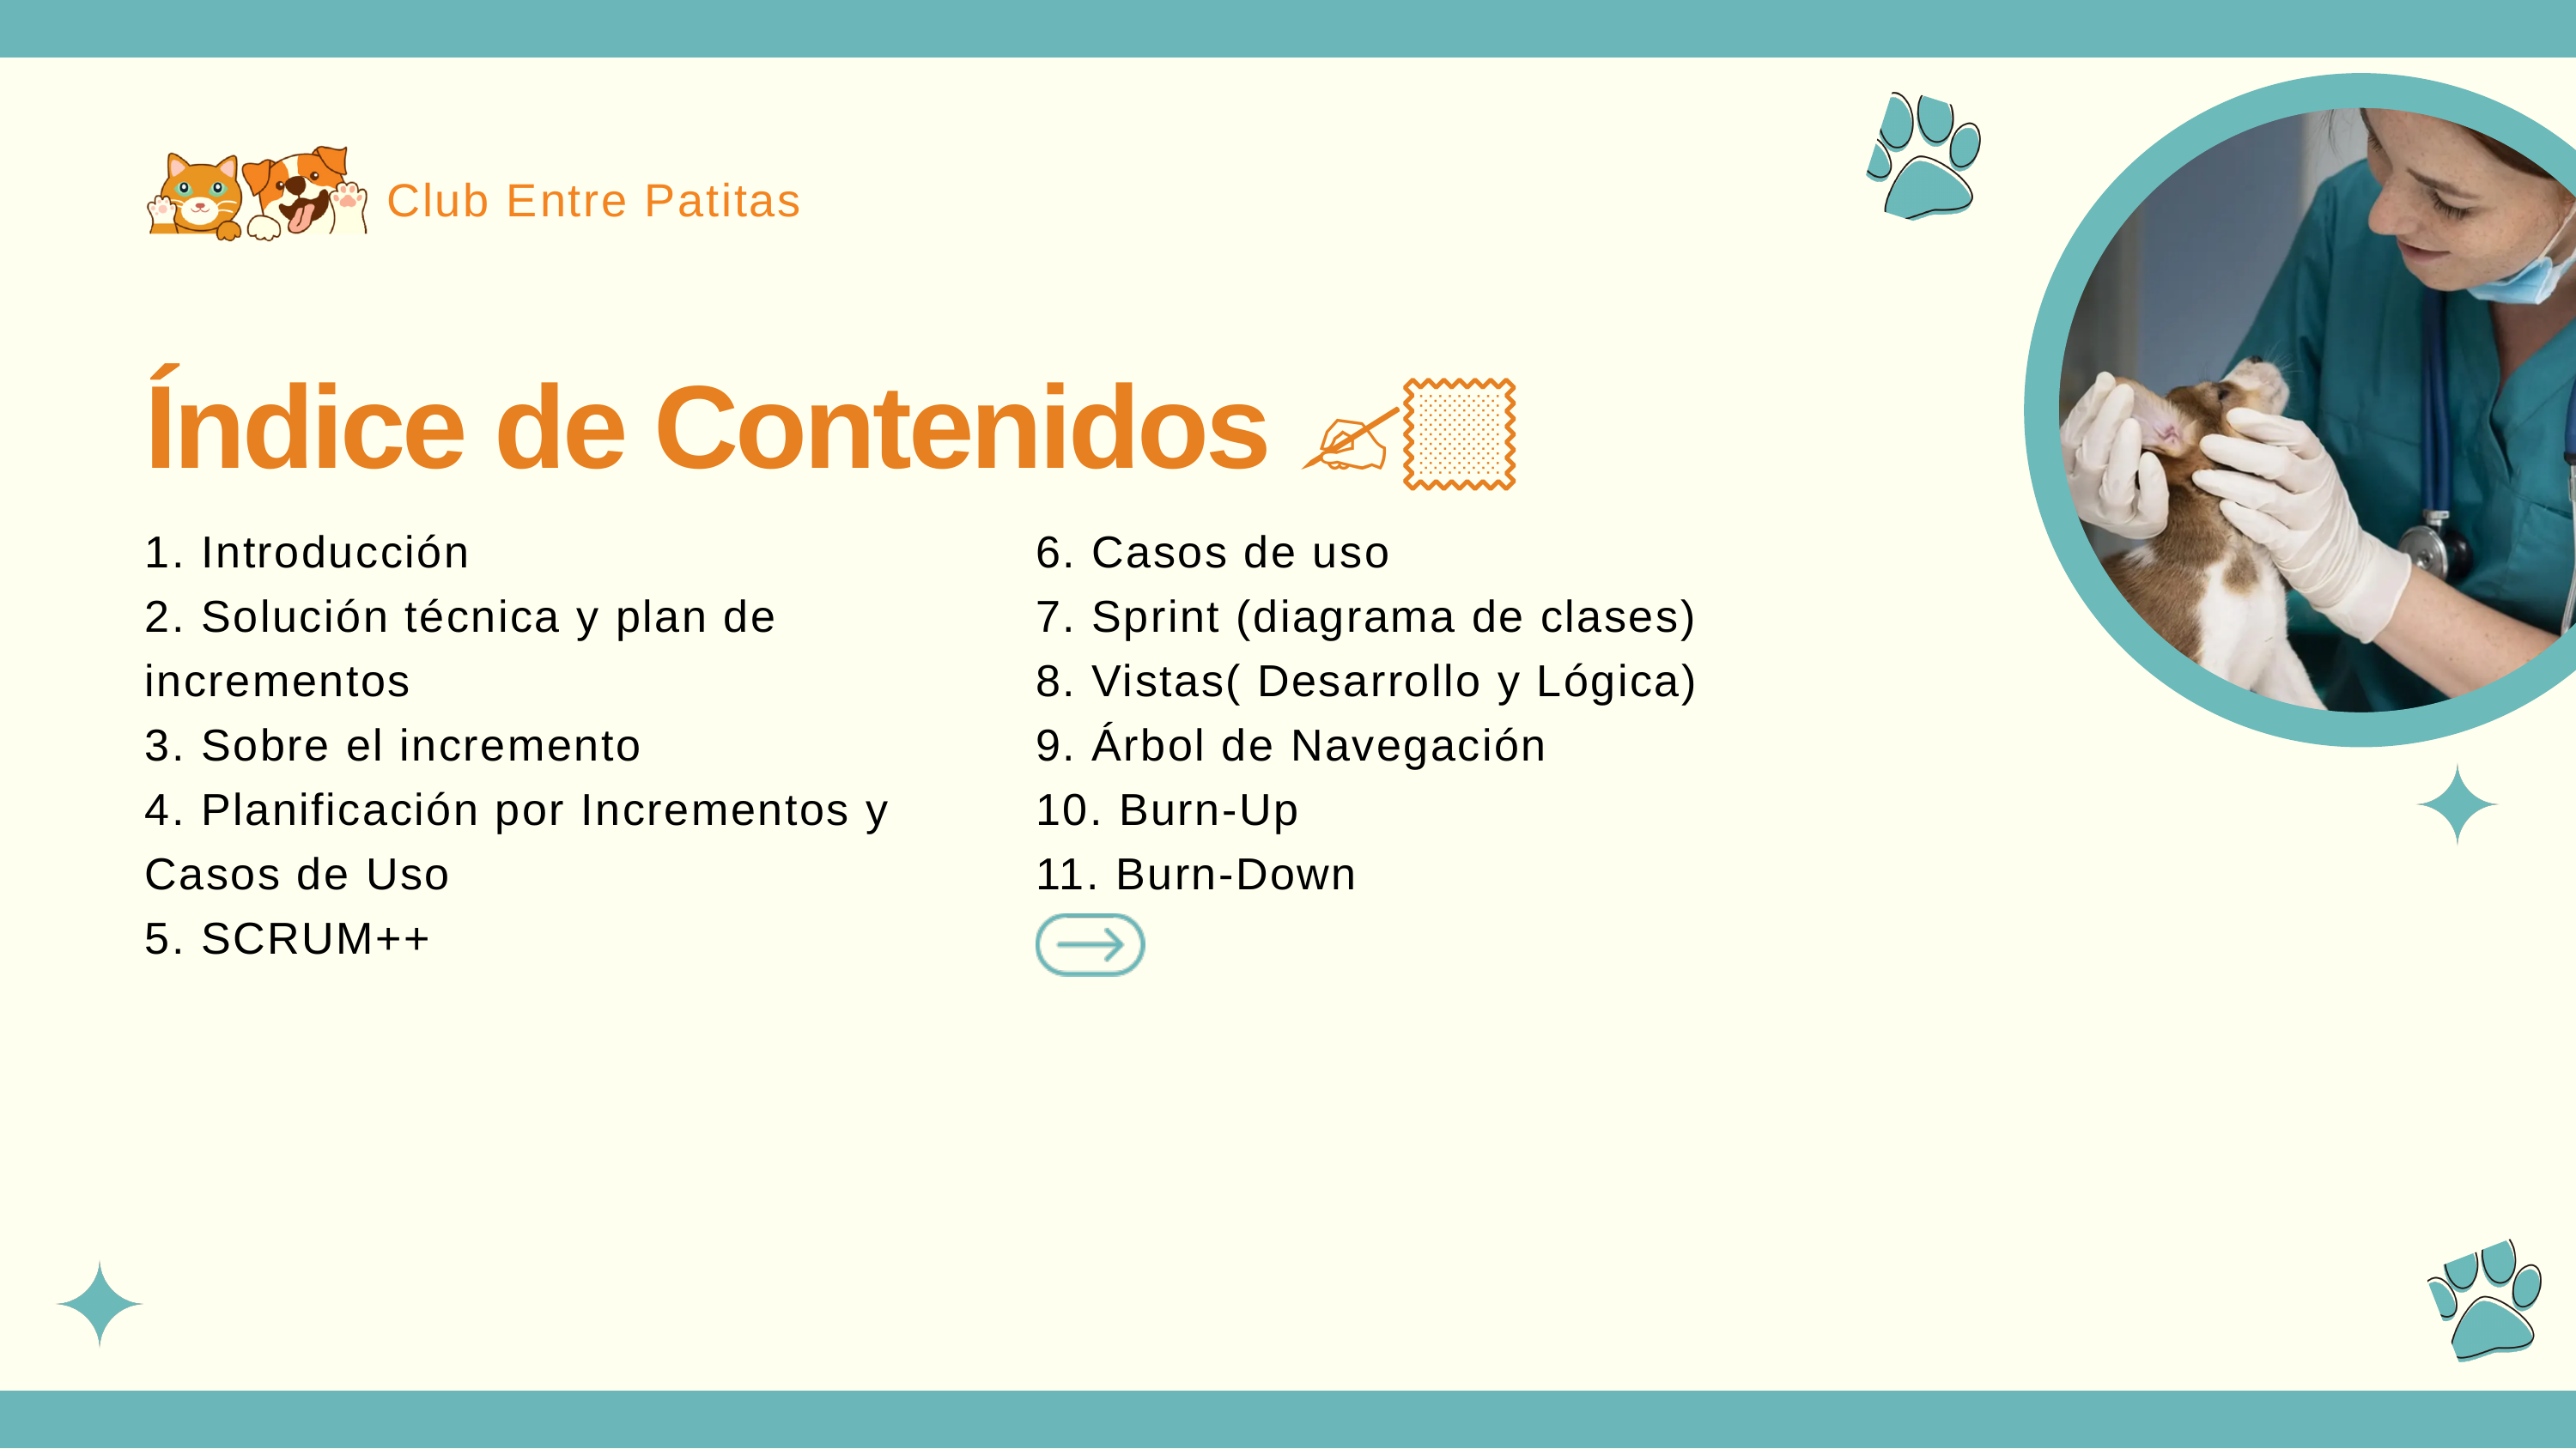

Club Entre Patitas
Índice de Contenidos ✍🏻
1. Introducción
2. Solución técnica y plan de incrementos
3. Sobre el incremento
4. Planificación por Incrementos y Casos de Uso
5. SCRUM++

6. Casos de uso
7. Sprint (diagrama de clases)
8. Vistas( Desarrollo y Lógica)
9. Árbol de Navegación
10. Burn-Up
11. Burn-Down